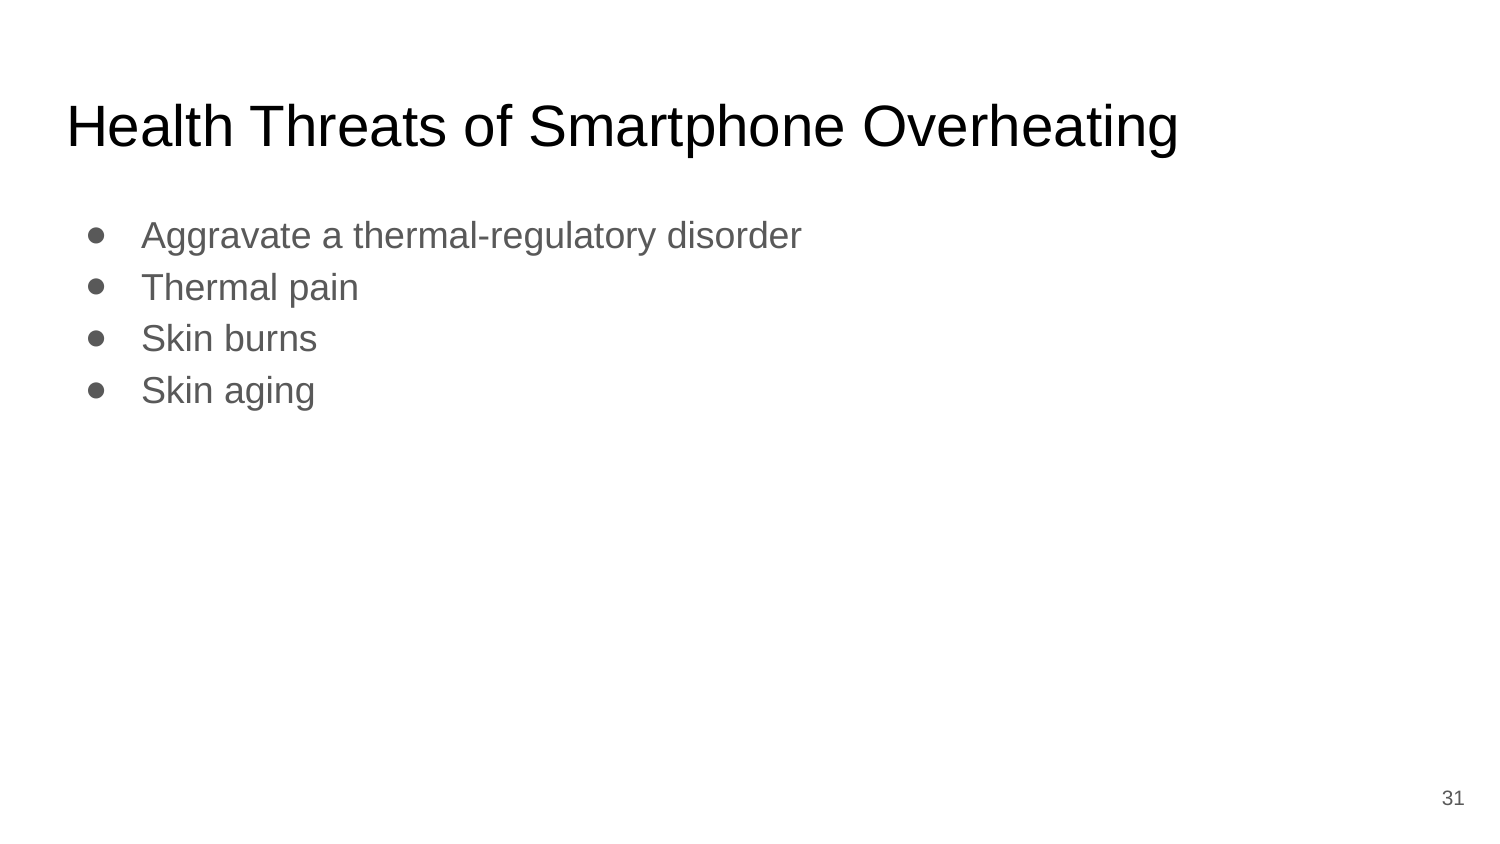

# Health Threats of Smartphone Overheating
Aggravate a thermal-regulatory disorder
Thermal pain
Skin burns
Skin aging

31